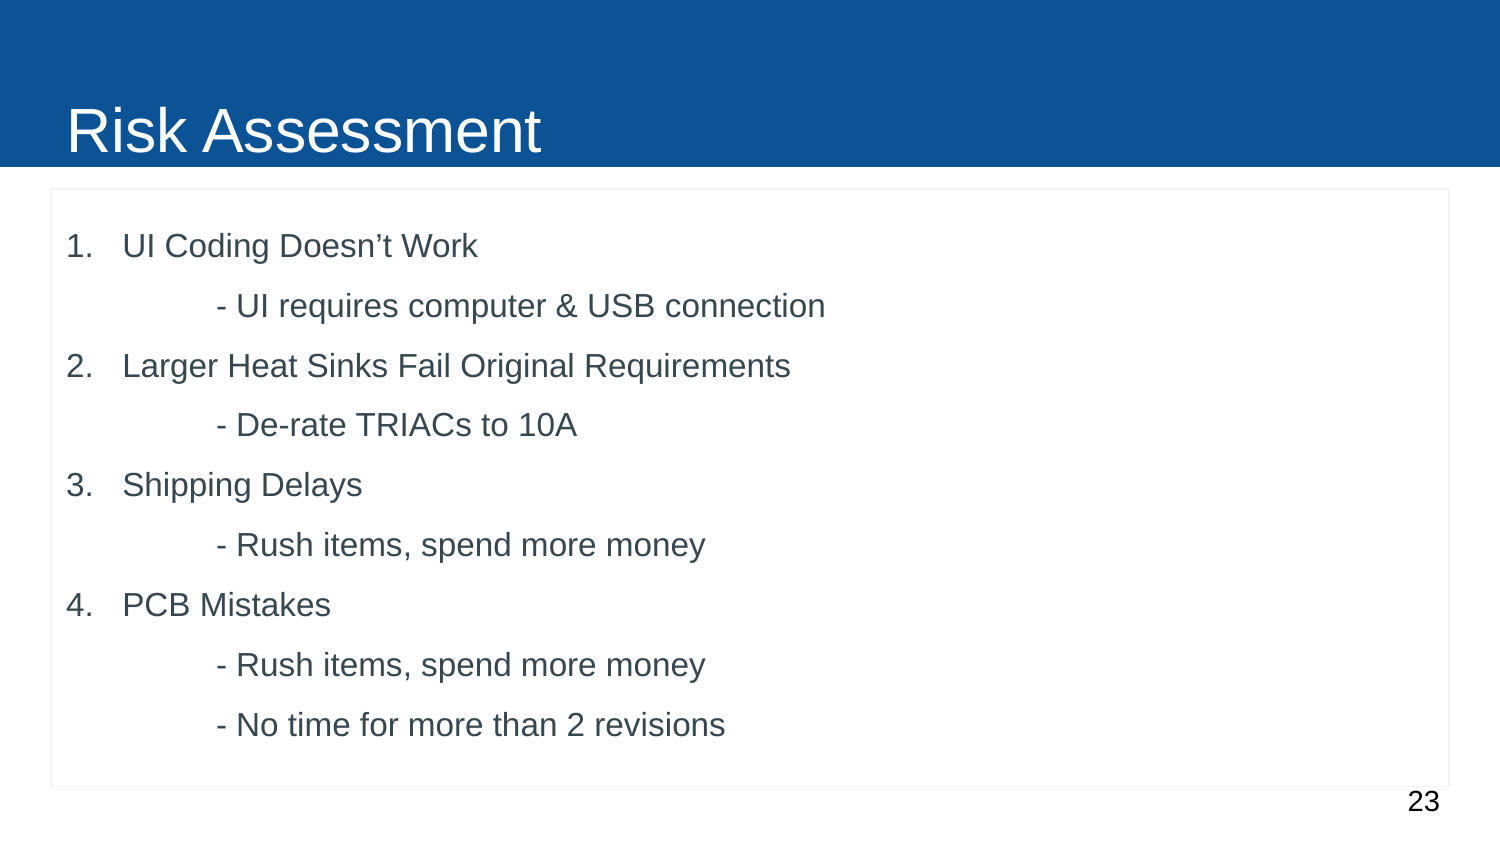

# Risk Assessment
UI Coding Doesn’t Work
	- UI requires computer & USB connection
Larger Heat Sinks Fail Original Requirements
	- De-rate TRIACs to 10A
Shipping Delays
	- Rush items, spend more money
PCB Mistakes
	- Rush items, spend more money
	- No time for more than 2 revisions
23